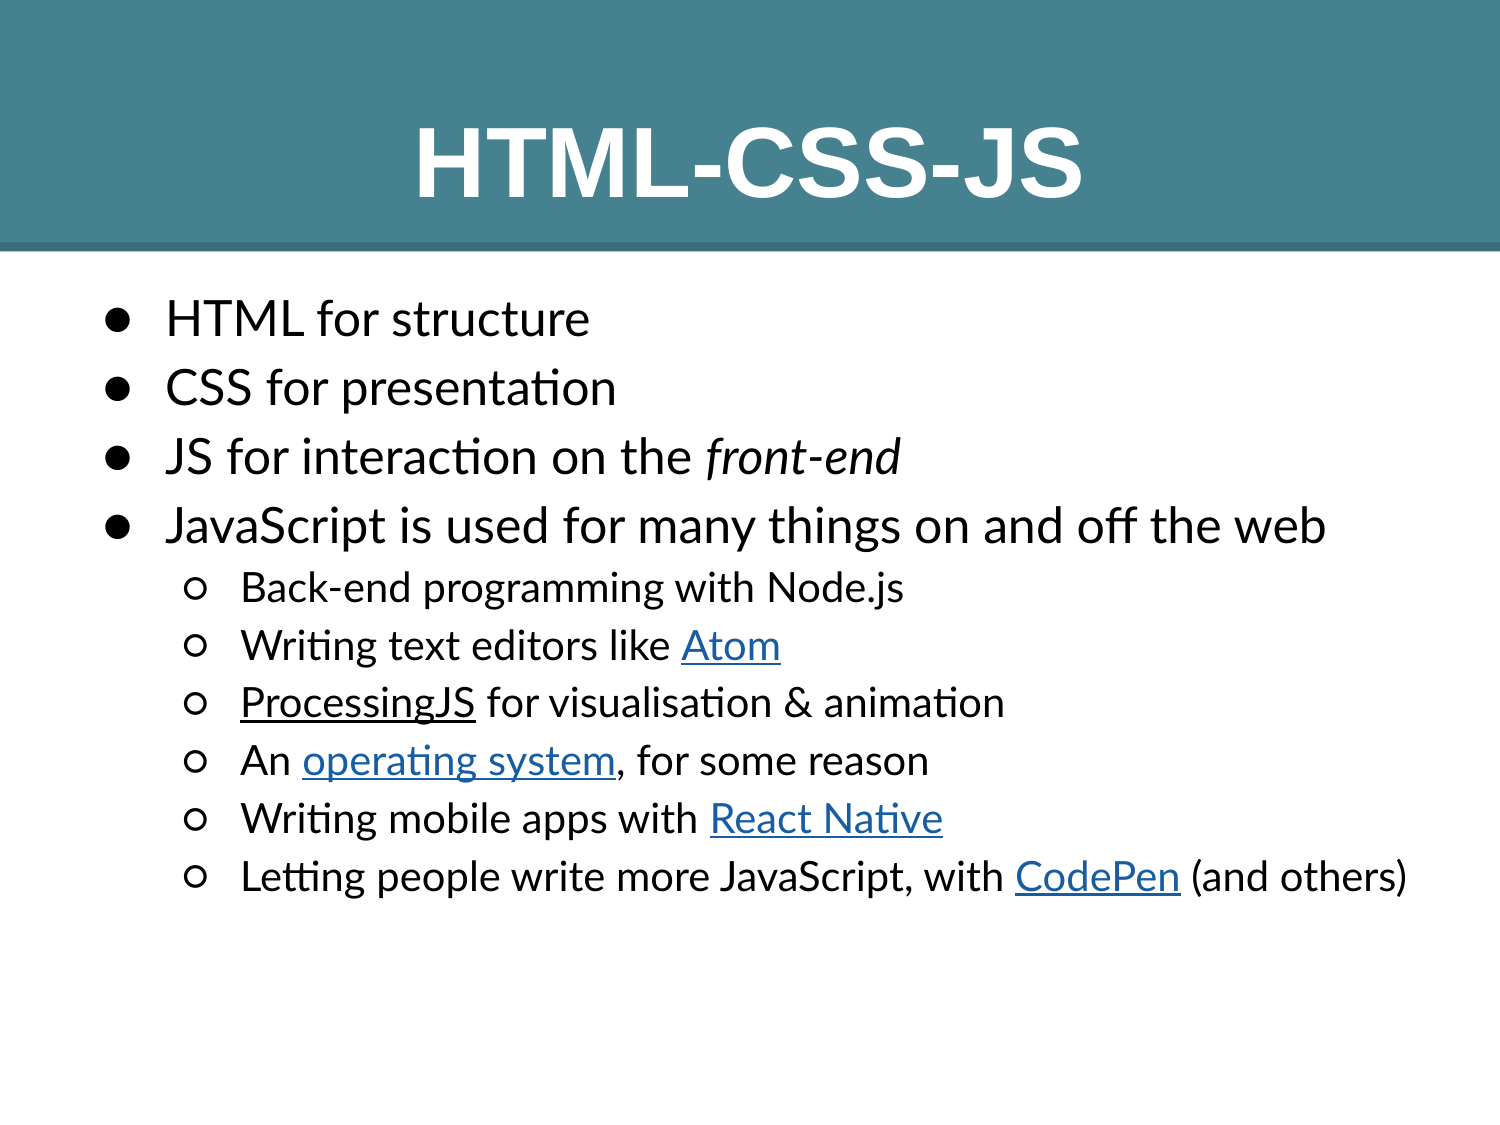

# HTML-CSS-JS
HTML for structure
CSS for presentation
JS for interaction on the front-end
JavaScript is used for many things on and off the web
Back-end programming with Node.js
Writing text editors like Atom
ProcessingJS for visualisation & animation
An operating system, for some reason
Writing mobile apps with React Native
Letting people write more JavaScript, with CodePen (and others)